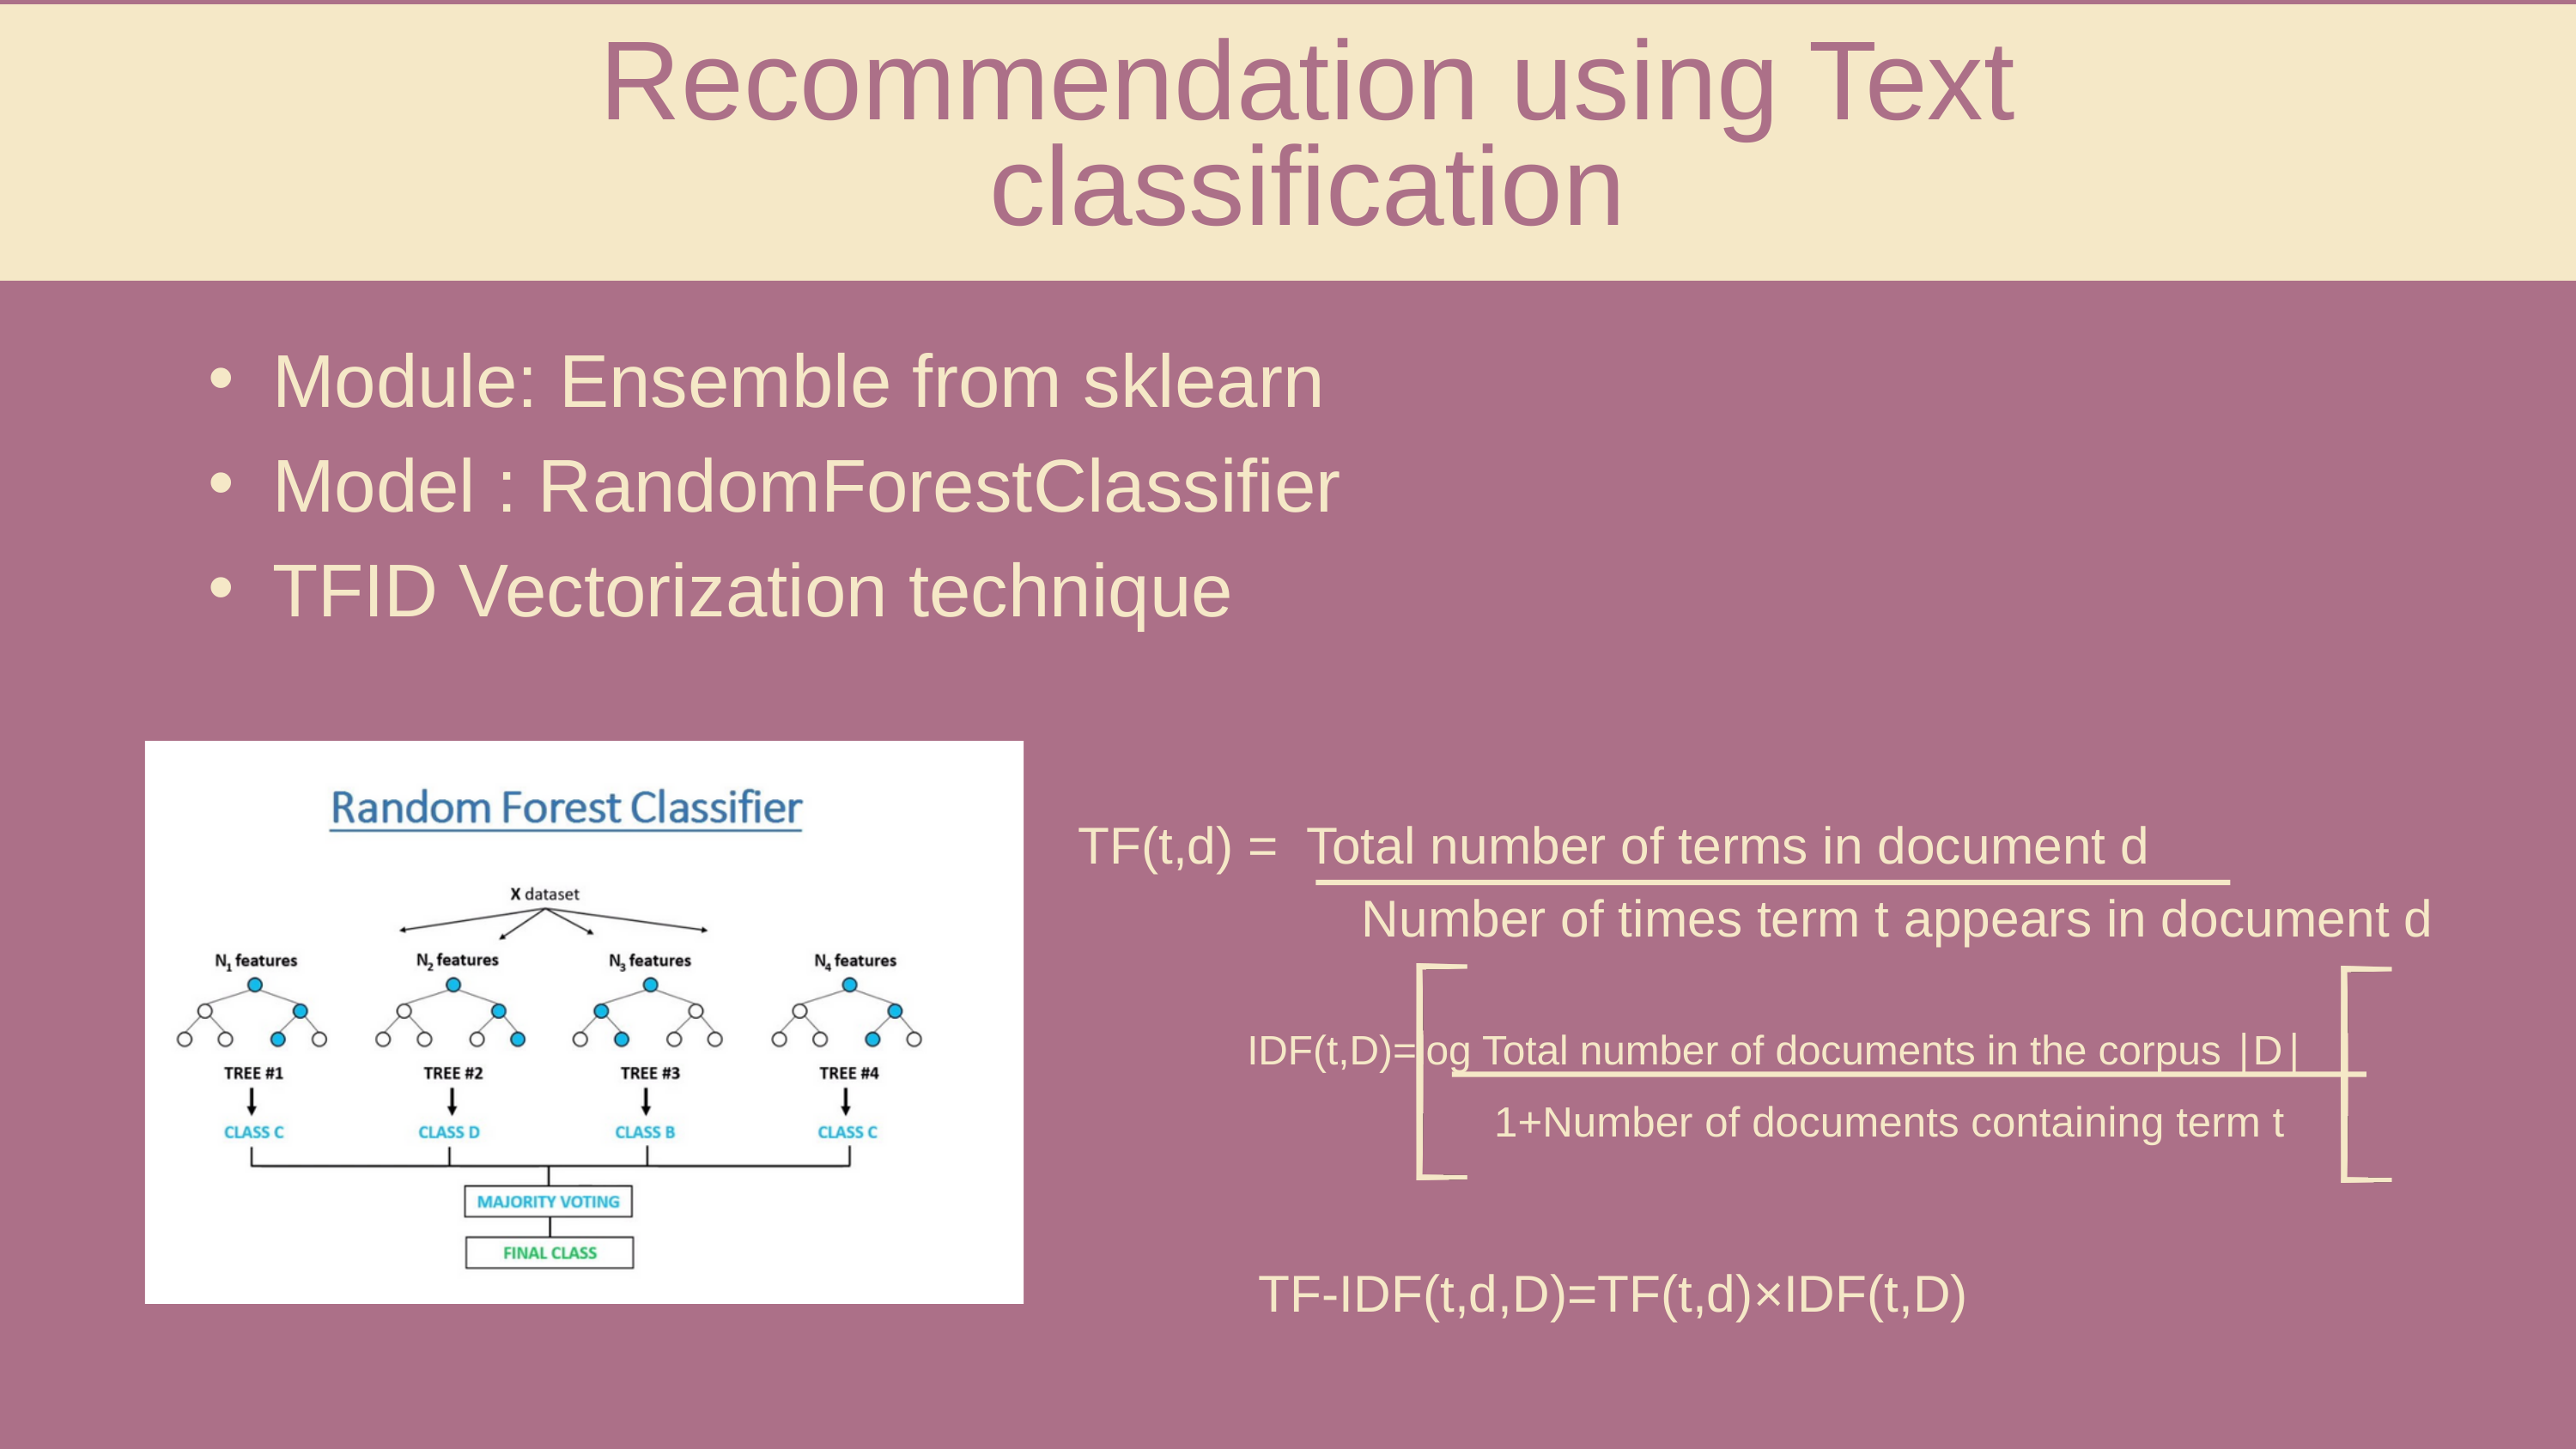

Recommendation using Text classification
Module: Ensemble from sklearn
Model : RandomForestClassifier
TFID Vectorization technique

TF(t,d) =  Total number of terms in document d
                 Number of times term t appears in document d
​

IDF(t,D)=log Total number of documents in the corpus ∣D∣

1+Number of documents containing term t
TF-IDF(t,d,D)=TF(t,d)×IDF(t,D)